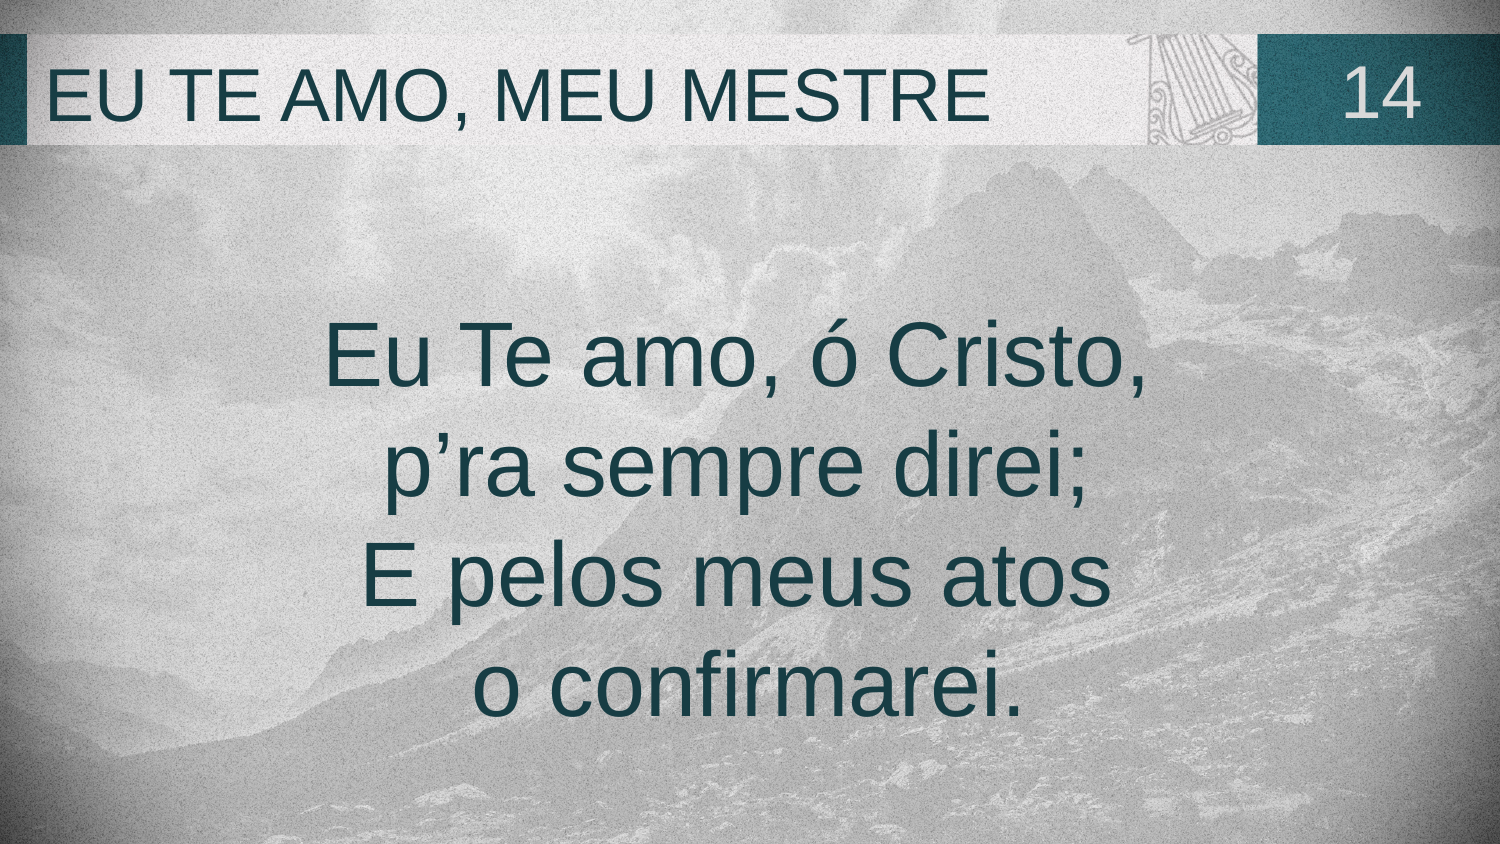

# EU TE AMO, MEU MESTRE
14
Eu Te amo, ó Cristo,
p’ra sempre direi;
E pelos meus atos
o confirmarei.